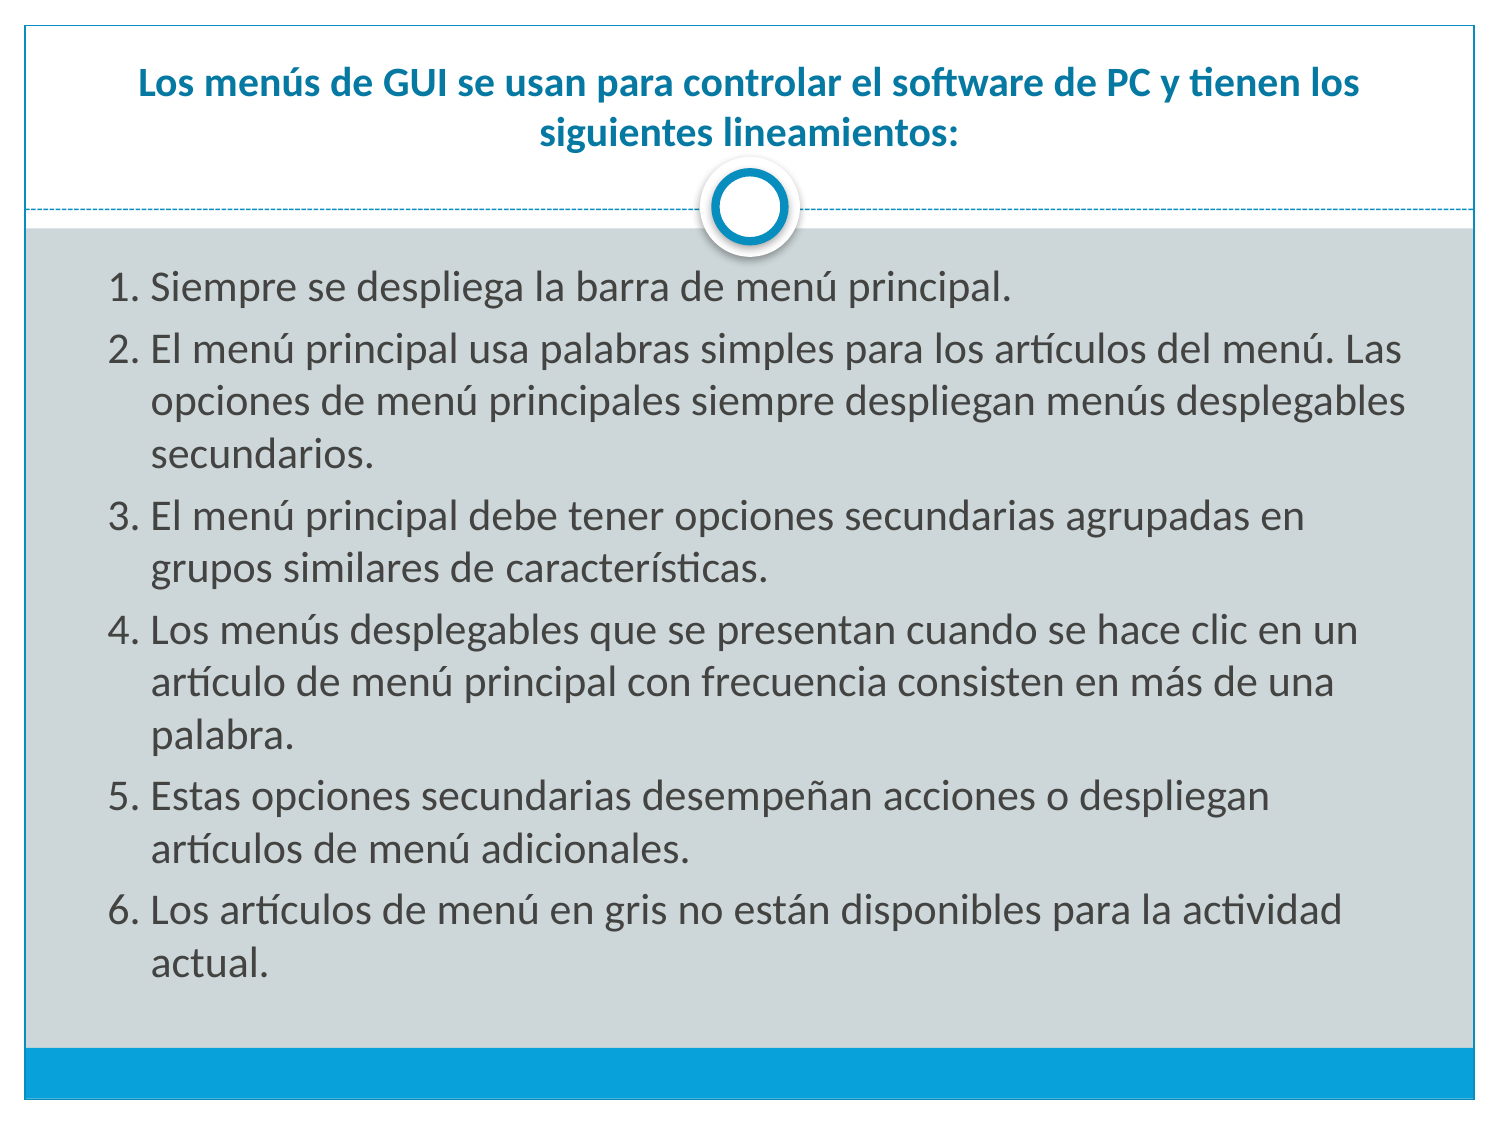

# Los menús de GUI se usan para controlar el software de PC y tienen los siguientes lineamientos:
1. Siempre se despliega la barra de menú principal.
2. El menú principal usa palabras simples para los artículos del menú. Las opciones de menú principales siempre despliegan menús desplegables secundarios.
3. El menú principal debe tener opciones secundarias agrupadas en grupos similares de características.
4. Los menús desplegables que se presentan cuando se hace clic en un artículo de menú principal con frecuencia consisten en más de una palabra.
5. Estas opciones secundarias desempeñan acciones o despliegan artículos de menú adicionales.
6. Los artículos de menú en gris no están disponibles para la actividad actual.